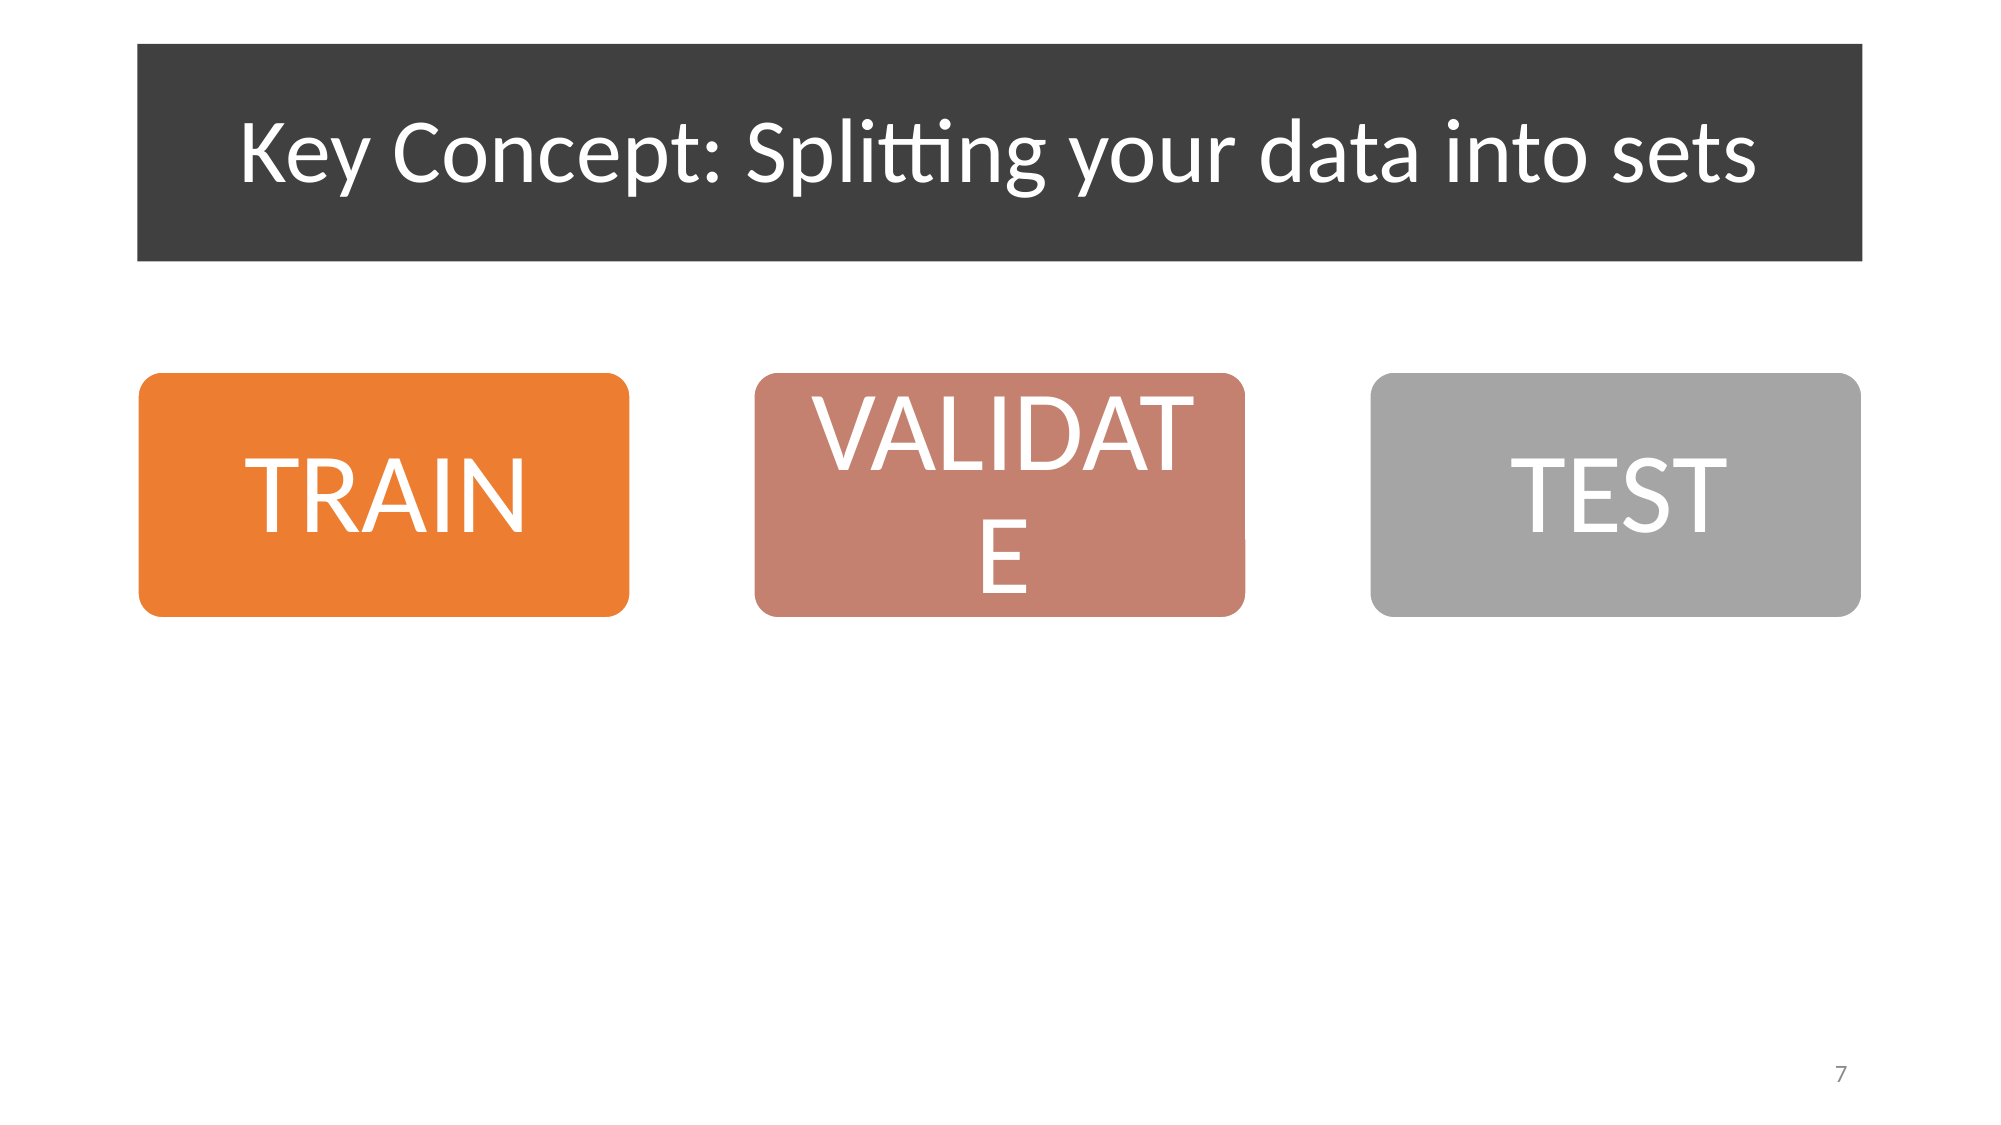

# Key Concept: Splitting your data into sets
Train
Validate
TESt
7